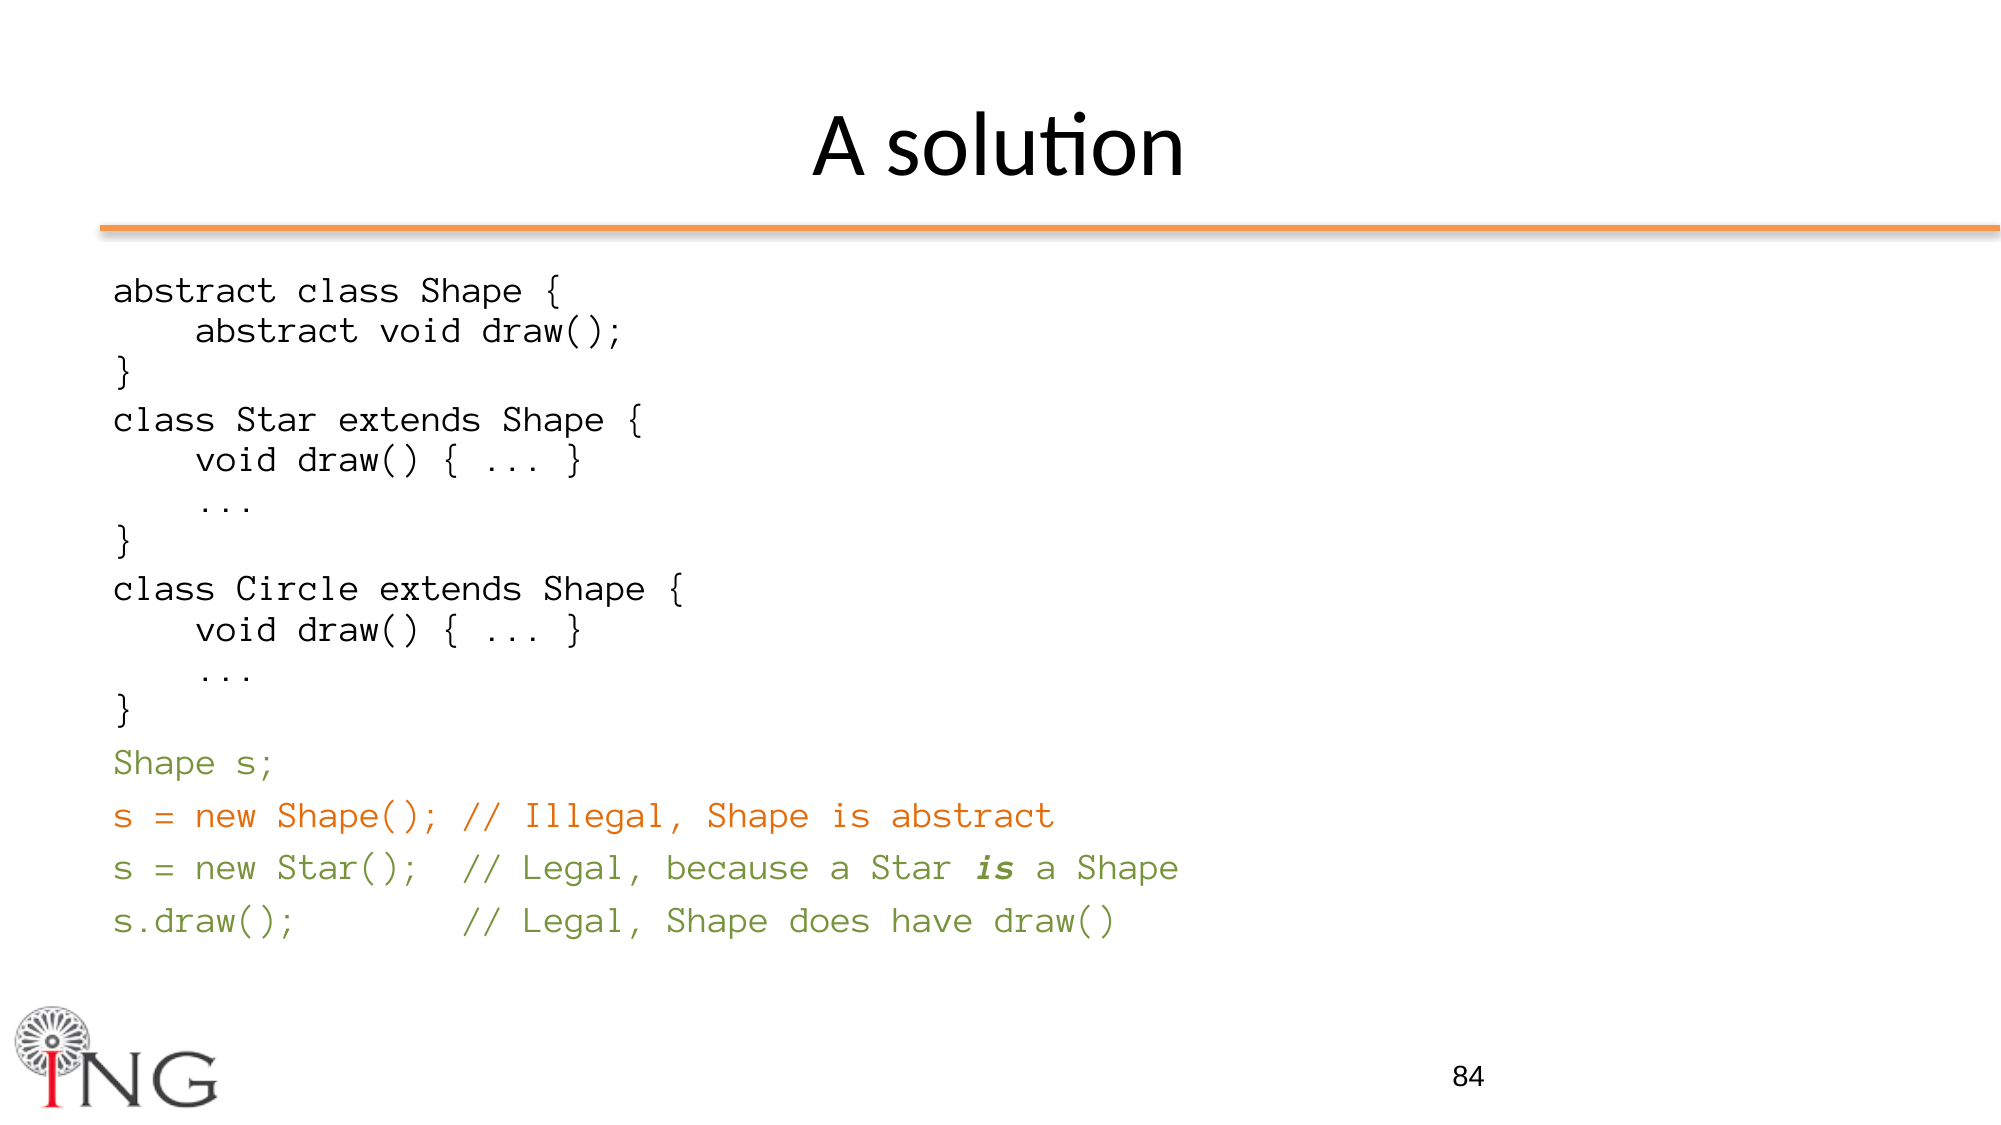

# A solution
abstract class Shape {
    abstract void draw();
}
class Star extends Shape {
    void draw() { ... }
    ...
}
class Circle extends Shape {
    void draw() { ... }
    ...
}
Shape s;
s = new Shape(); // Illegal, Shape is abstract
s = new Star();  // Legal, because a Star is a Shape
s.draw();        // Legal, Shape does have draw()

84